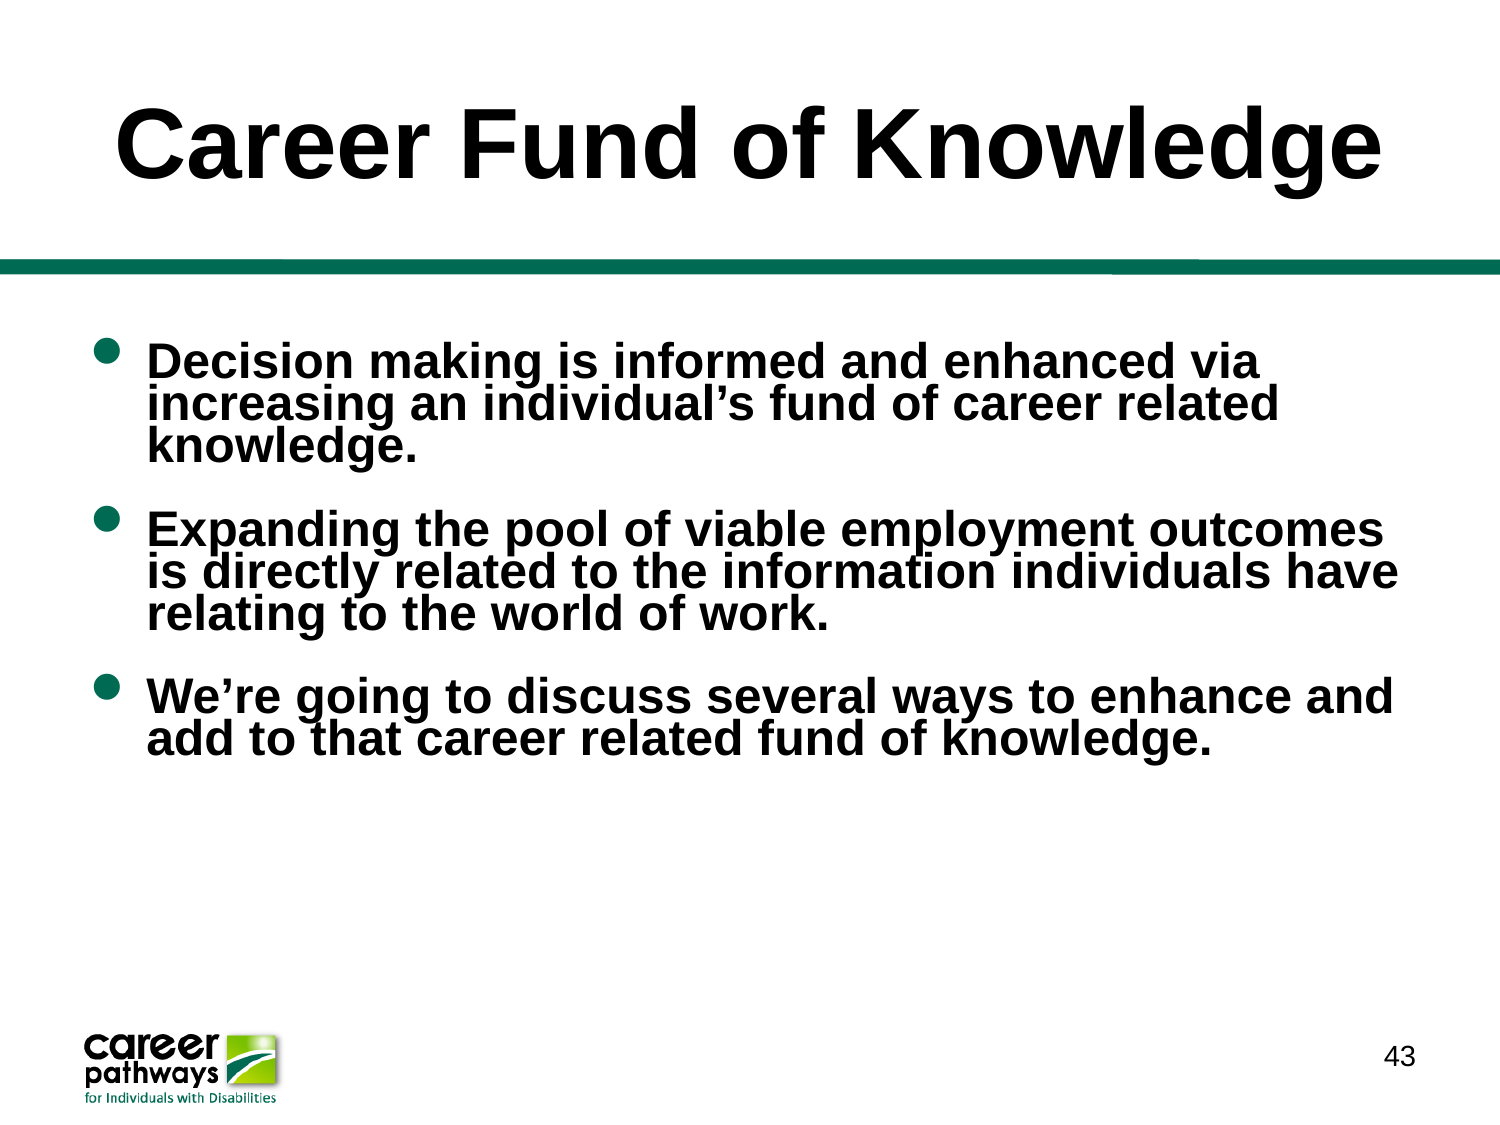

# Career Fund of Knowledge
Decision making is informed and enhanced via increasing an individual’s fund of career related knowledge.
Expanding the pool of viable employment outcomes is directly related to the information individuals have relating to the world of work.
We’re going to discuss several ways to enhance and add to that career related fund of knowledge.
43